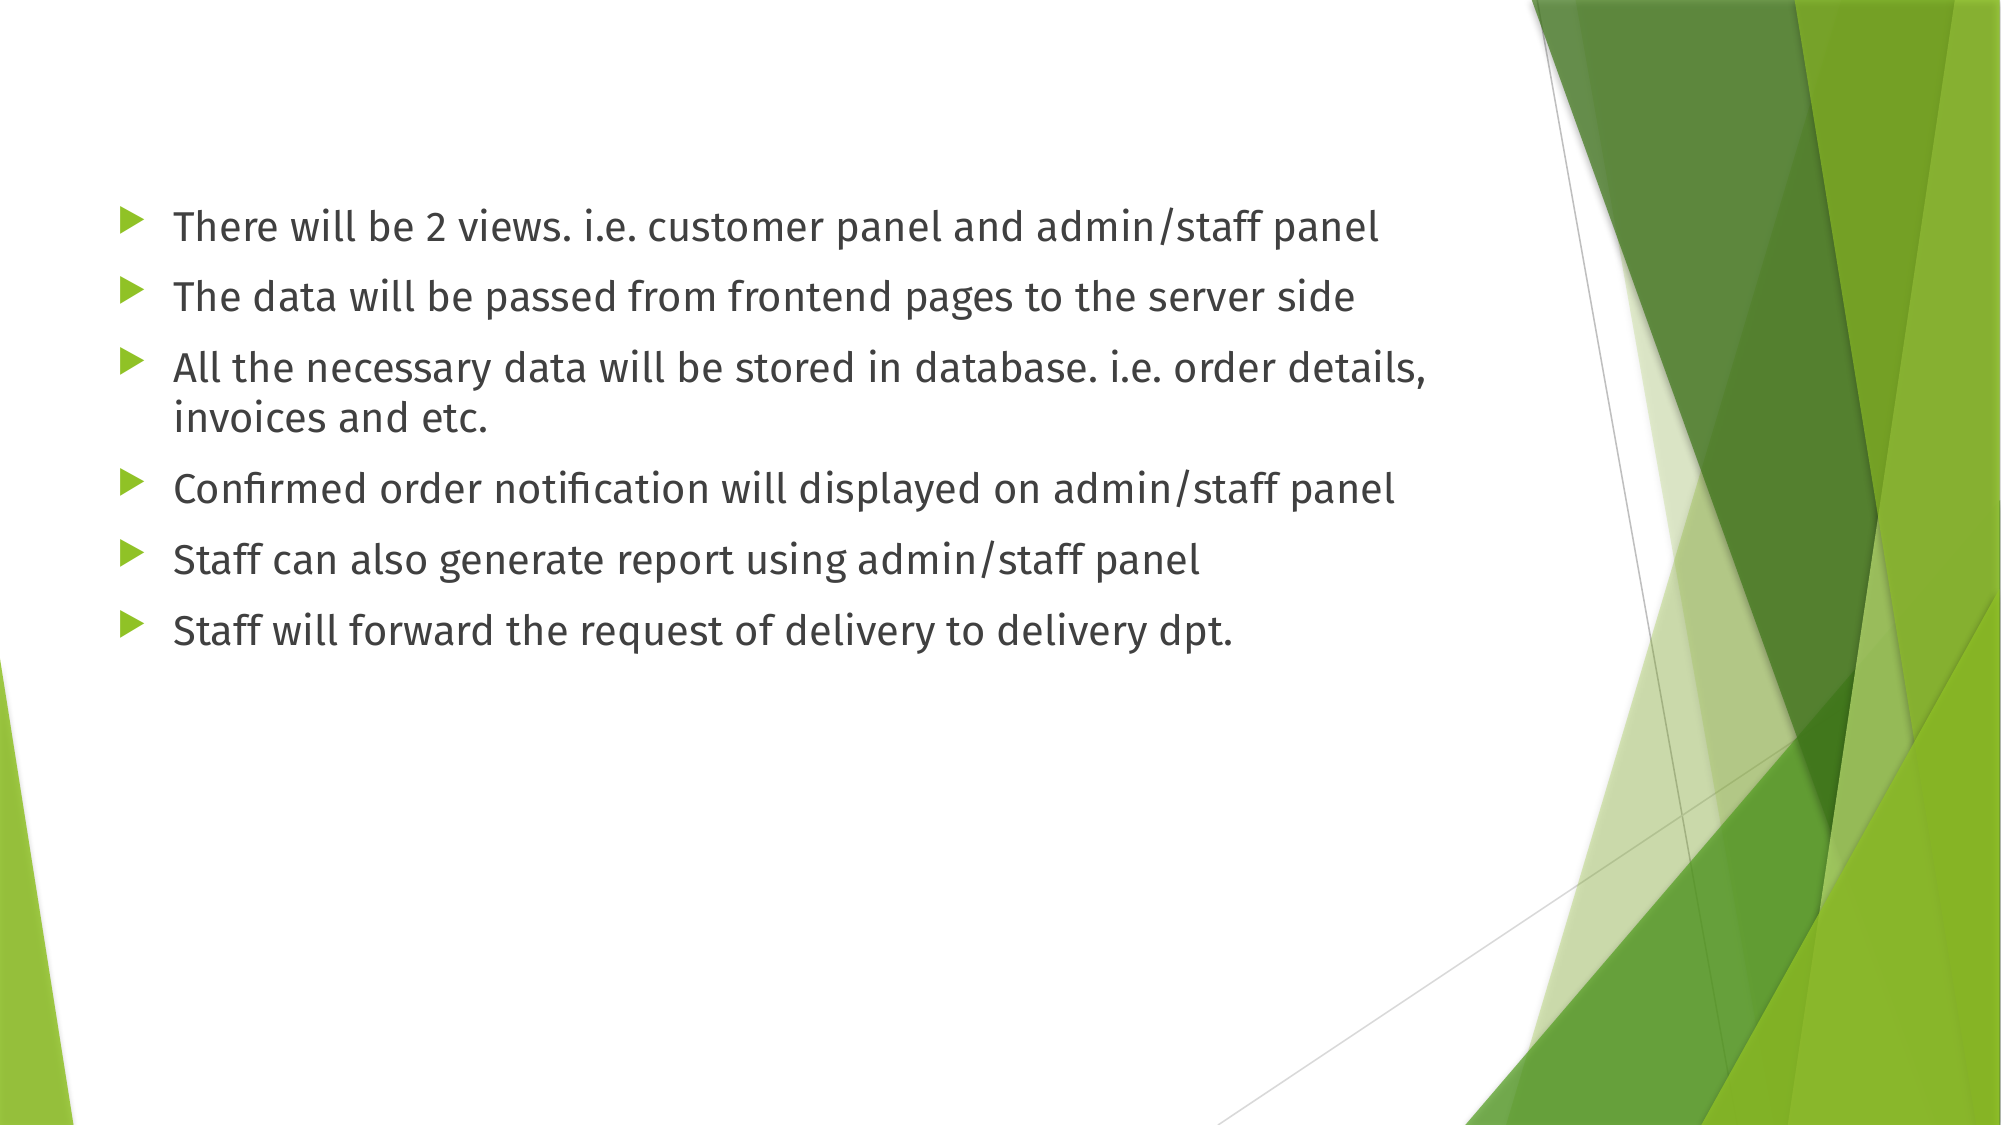

There will be 2 views. i.e. customer panel and admin/staff panel
The data will be passed from frontend pages to the server side
All the necessary data will be stored in database. i.e. order details, invoices and etc.
Confirmed order notification will displayed on admin/staff panel
Staff can also generate report using admin/staff panel
Staff will forward the request of delivery to delivery dpt.